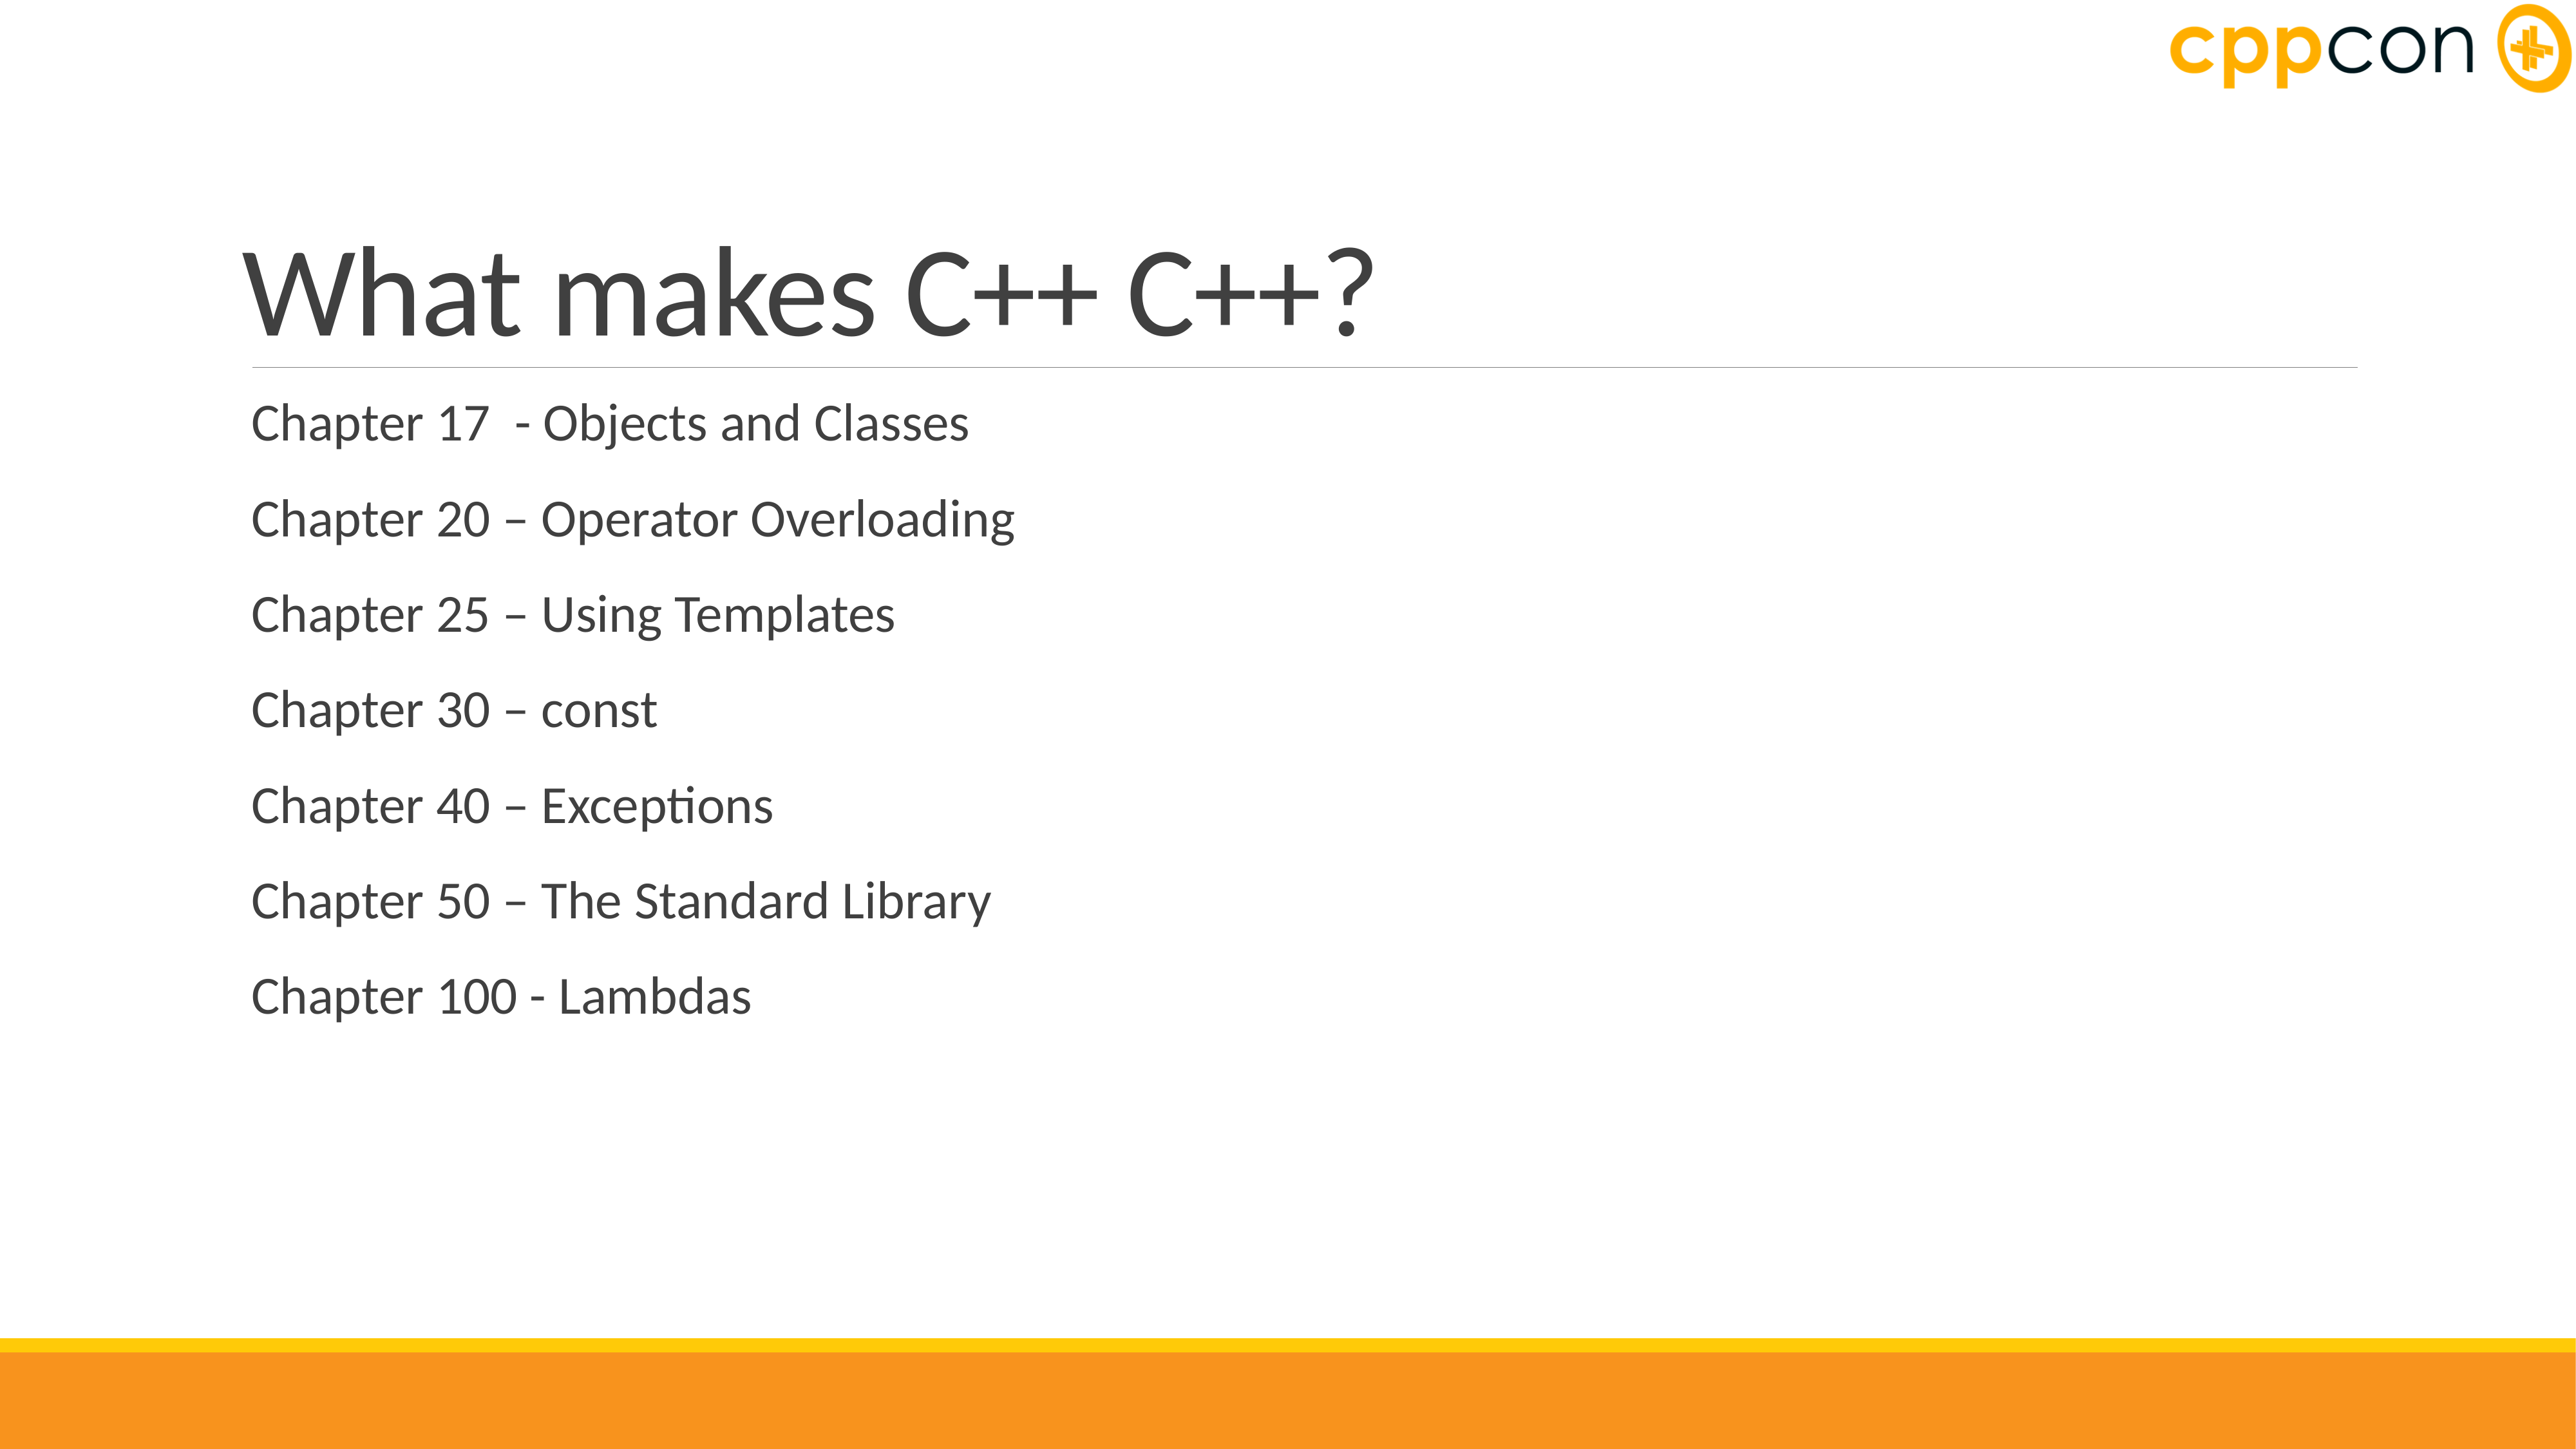

# What makes C++ C++?
Chapter 17  - Objects and Classes
Chapter 20 – Operator Overloading
Chapter 25 – Using Templates
Chapter 30 – const
Chapter 40 – Exceptions
Chapter 50 – The Standard Library
Chapter 100 - Lambdas